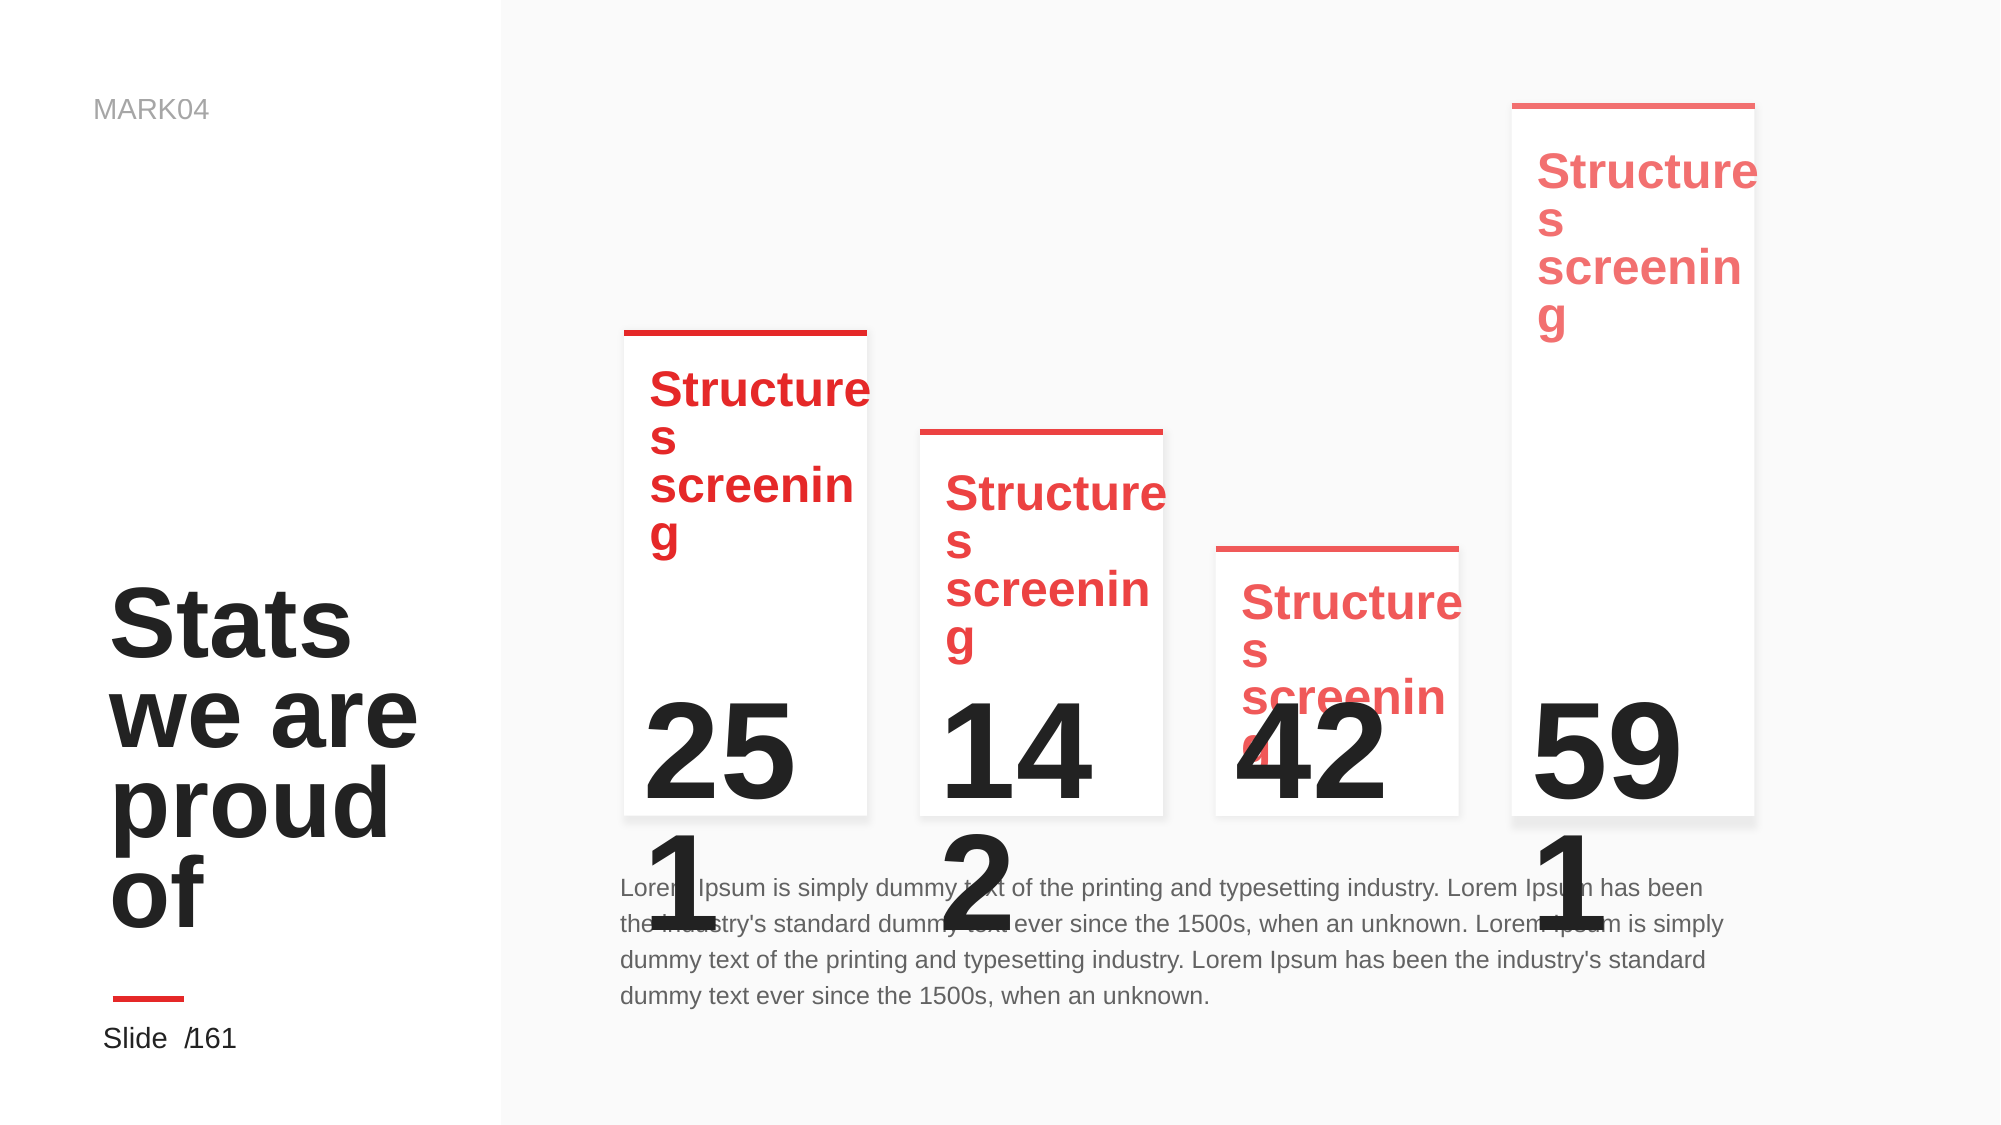

Structures
screening
591

Structures
screening
251

Structures
screening
142

Structures
screening
42
# Stats we are proud of
Lorem Ipsum is simply dummy text of the printing and typesetting industry. Lorem Ipsum has been the industry's standard dummy text ever since the 1500s, when an unknown. Lorem Ipsum is simply dummy text of the printing and typesetting industry. Lorem Ipsum has been the industry's standard dummy text ever since the 1500s, when an unknown.